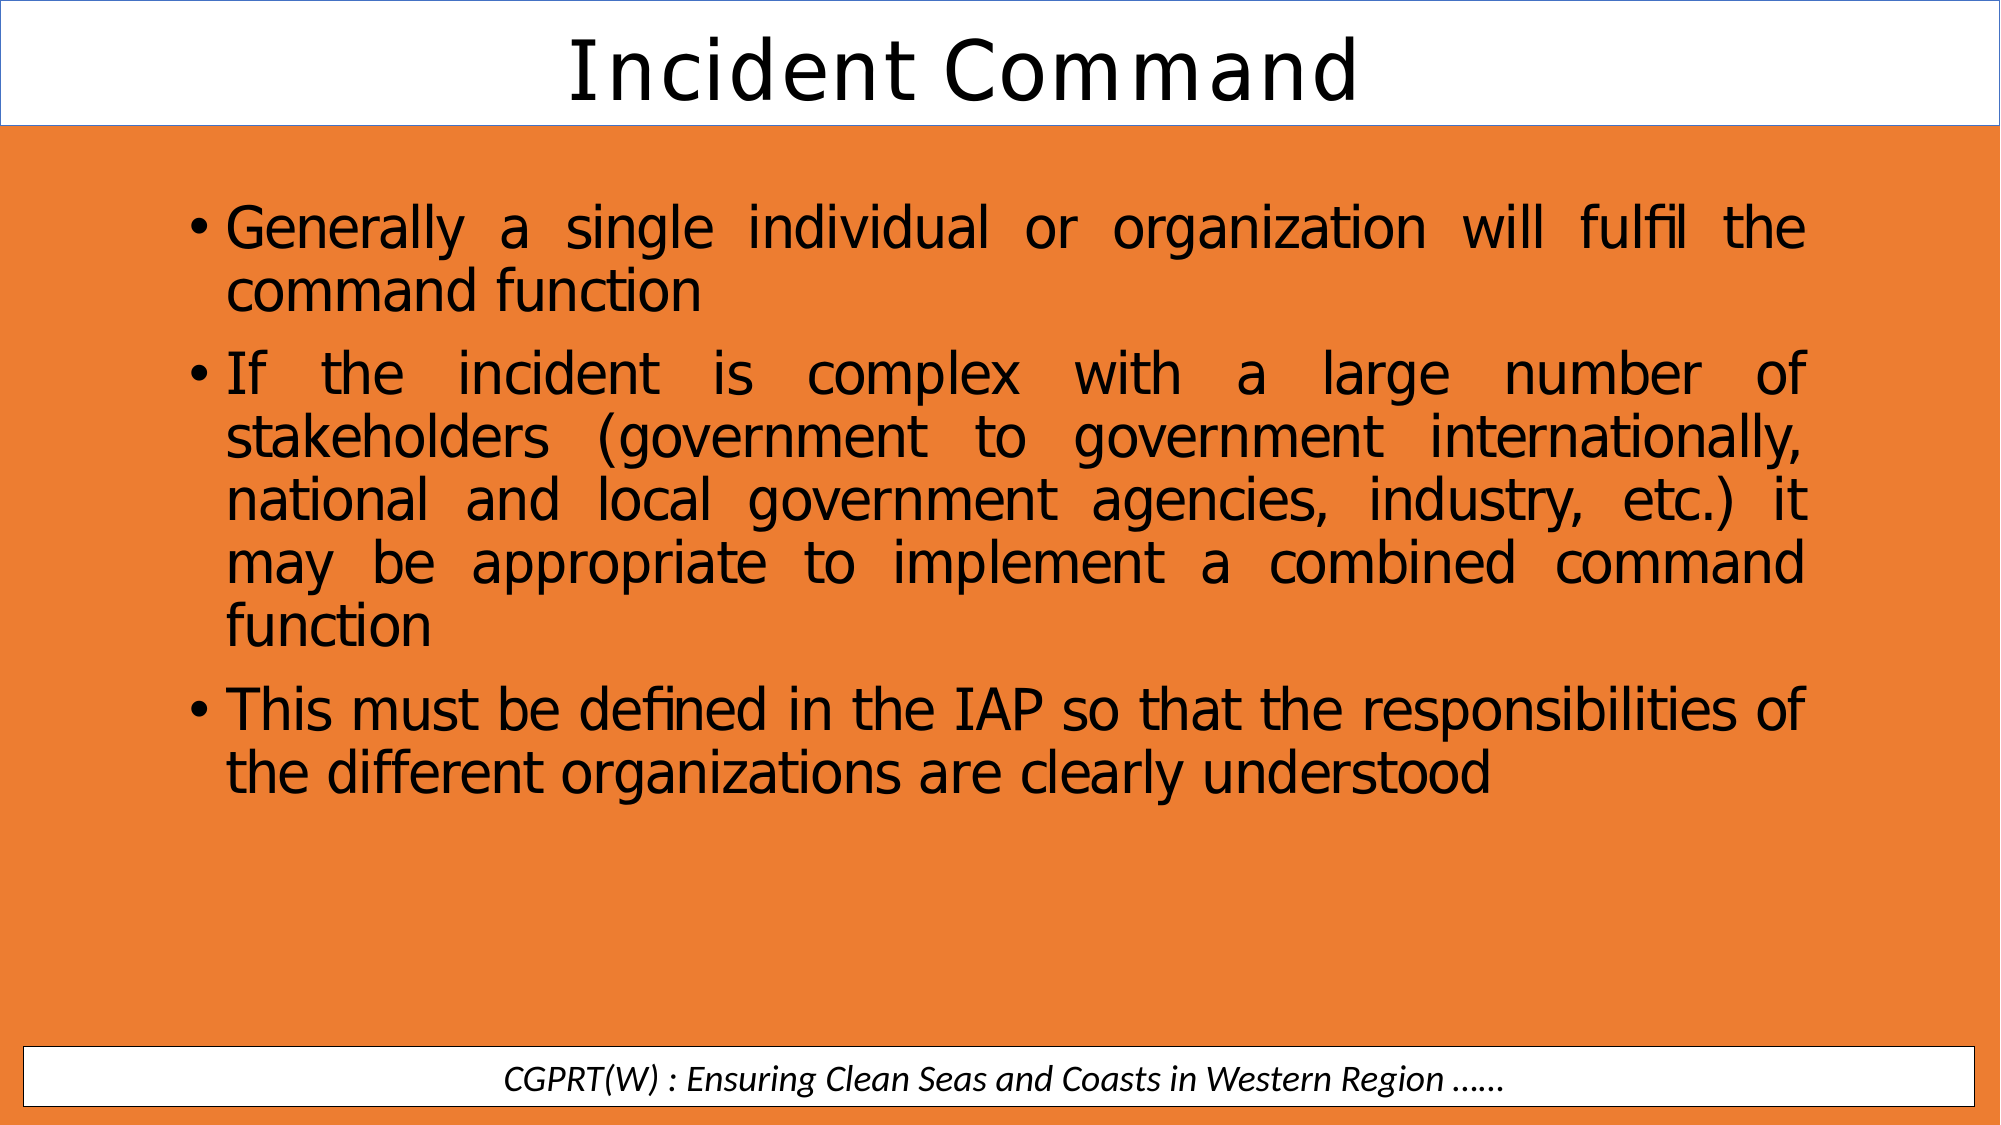

Incident Command
Generally a single individual or organization will fulfil the command function
If the incident is complex with a large number of stakeholders (government to government internationally, national and local government agencies, industry, etc.) it may be appropriate to implement a combined command function
This must be defined in the IAP so that the responsibilities of the different organizations are clearly understood

 CGPRT(W) : Ensuring Clean Seas and Coasts in Western Region ……